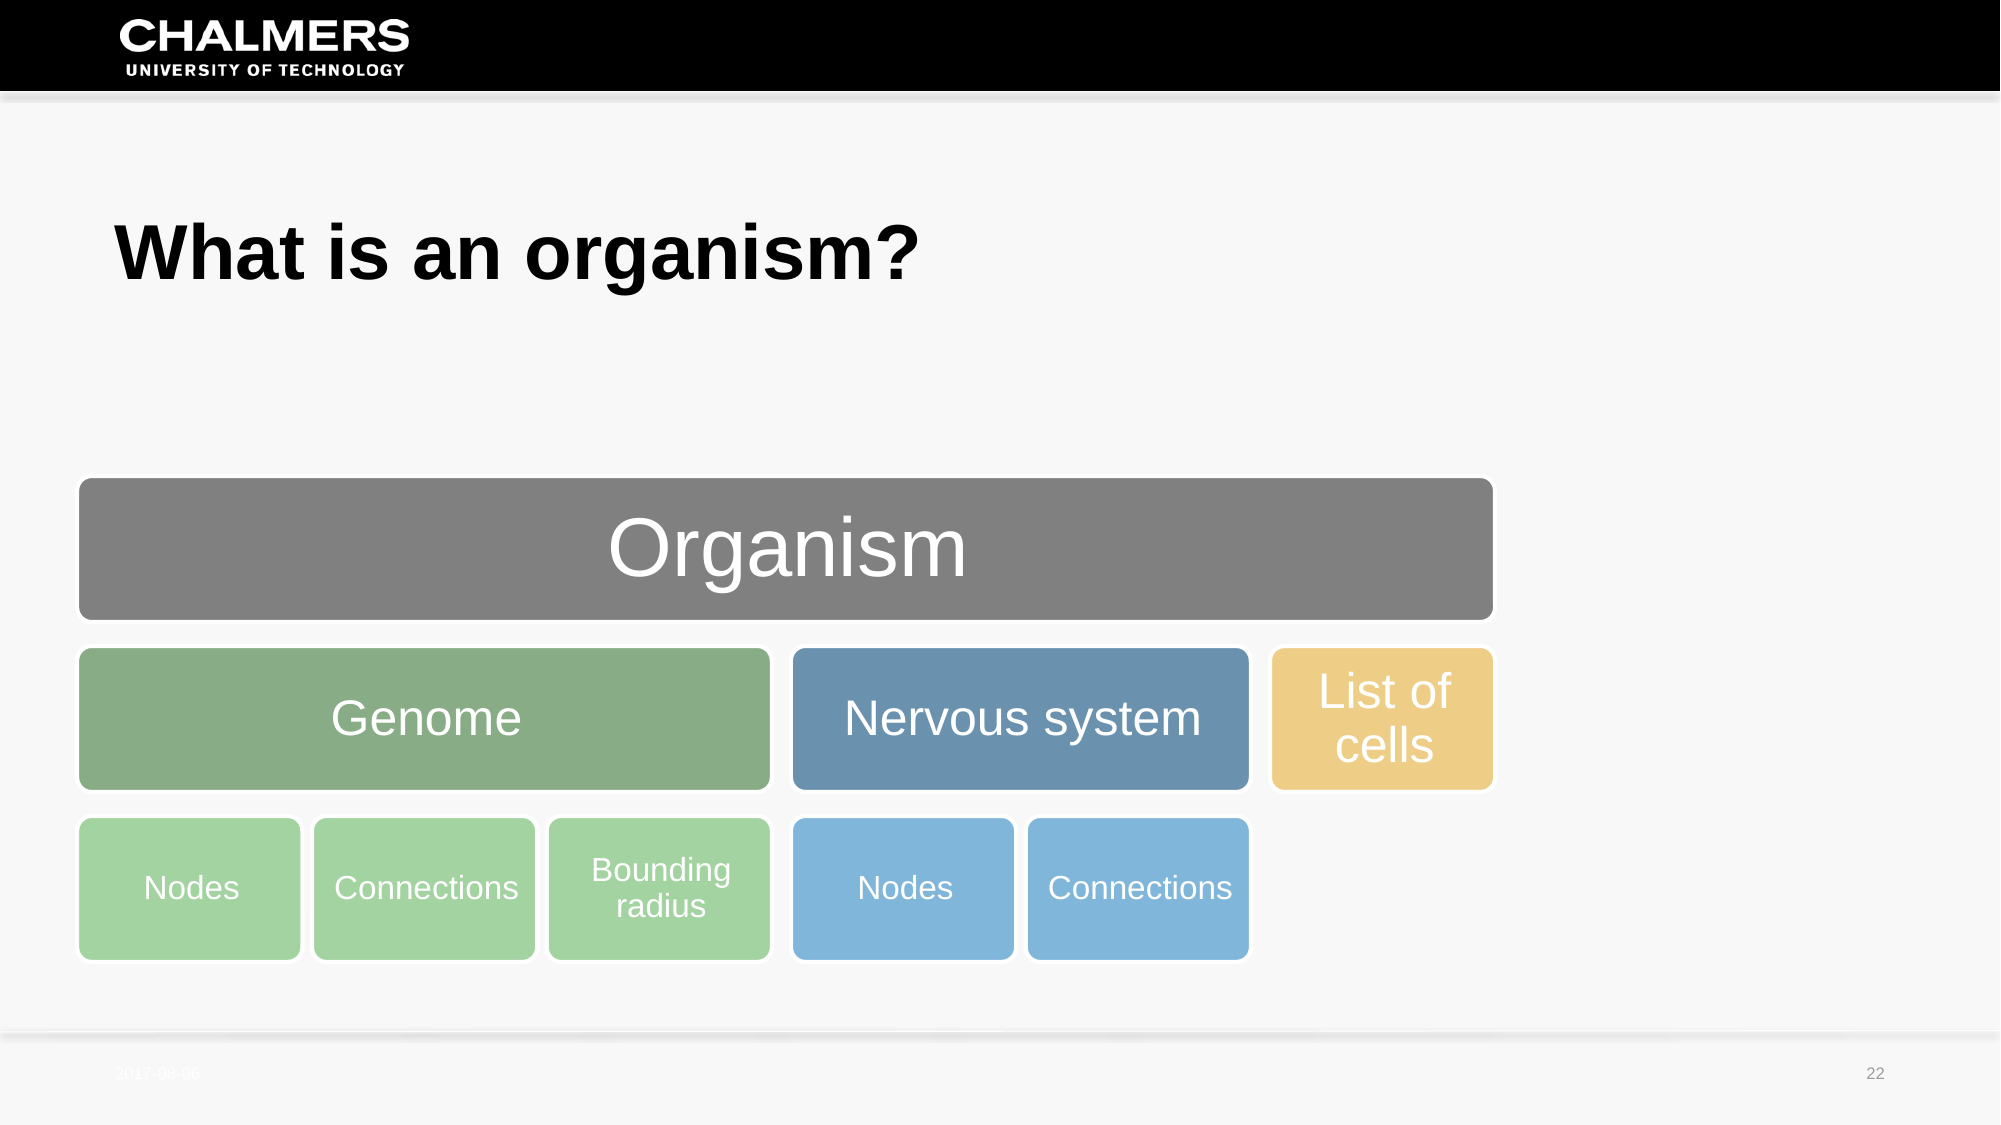

What is an organism?
Organism
Genome
Nodes
Connections
Bounding radius
Nervous system
Nodes
Connections
List of cells
Organism definition
2017-08-06

22